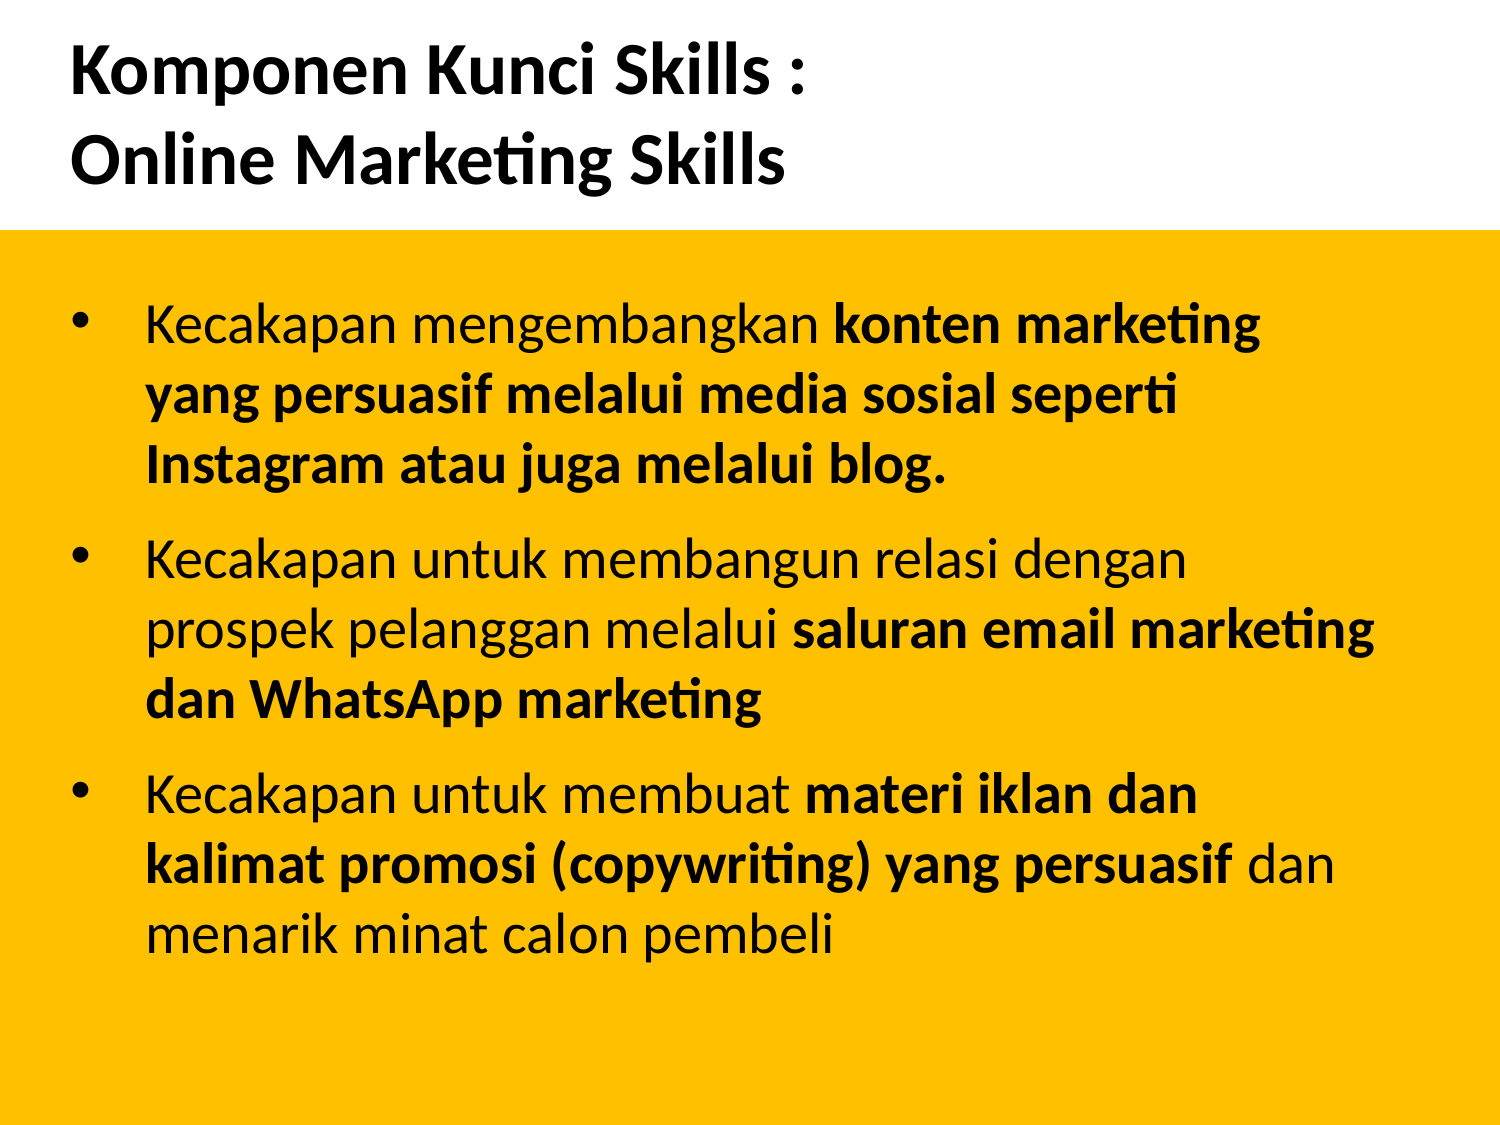

Komponen Kunci Skills :
Online Marketing Skills

Kecakapan mengembangkan konten marketing yang persuasif melalui media sosial seperti Instagram atau juga melalui blog.
Kecakapan untuk membangun relasi dengan prospek pelanggan melalui saluran email marketing dan WhatsApp marketing
Kecakapan untuk membuat materi iklan dan kalimat promosi (copywriting) yang persuasif dan menarik minat calon pembeli